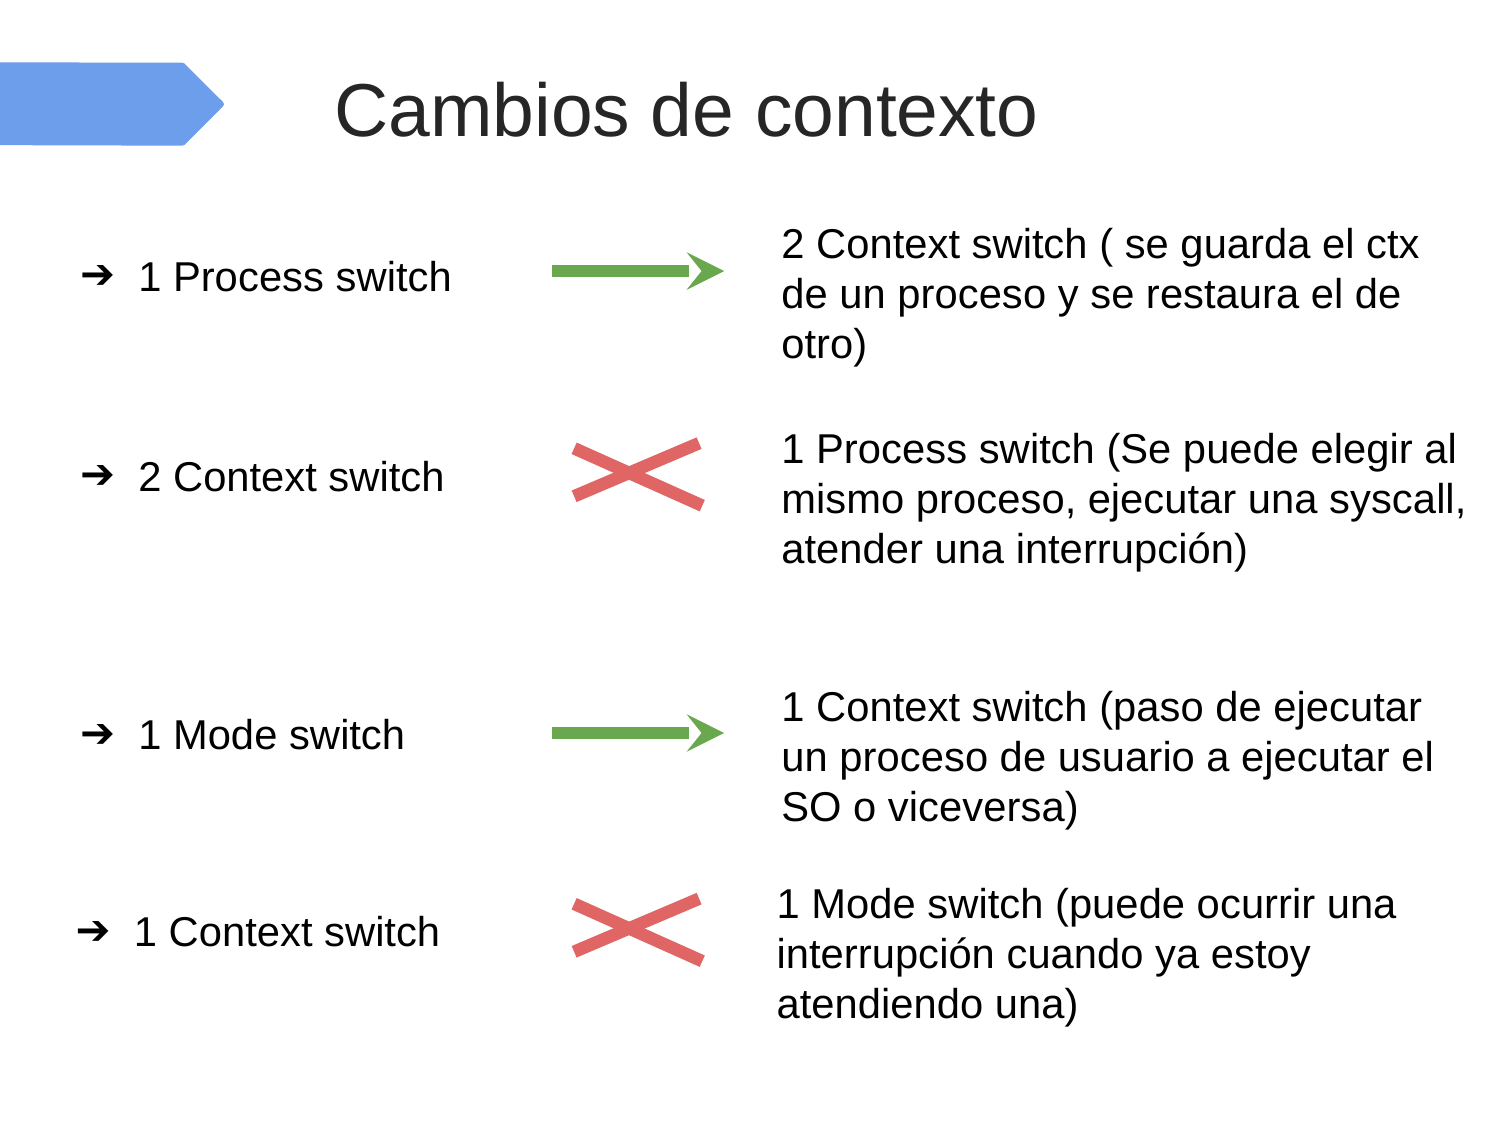

# Cambios de contexto

1 Process switch

2 Context switch ( se guarda el ctx de un proceso y se restaura el de otro)

2 Context switch

1 Process switch (Se puede elegir al mismo proceso, ejecutar una syscall, atender una interrupción)

1 Mode switch

1 Context switch (paso de ejecutar un proceso de usuario a ejecutar el SO o viceversa)

1 Context switch

1 Mode switch (puede ocurrir una interrupción cuando ya estoy atendiendo una)